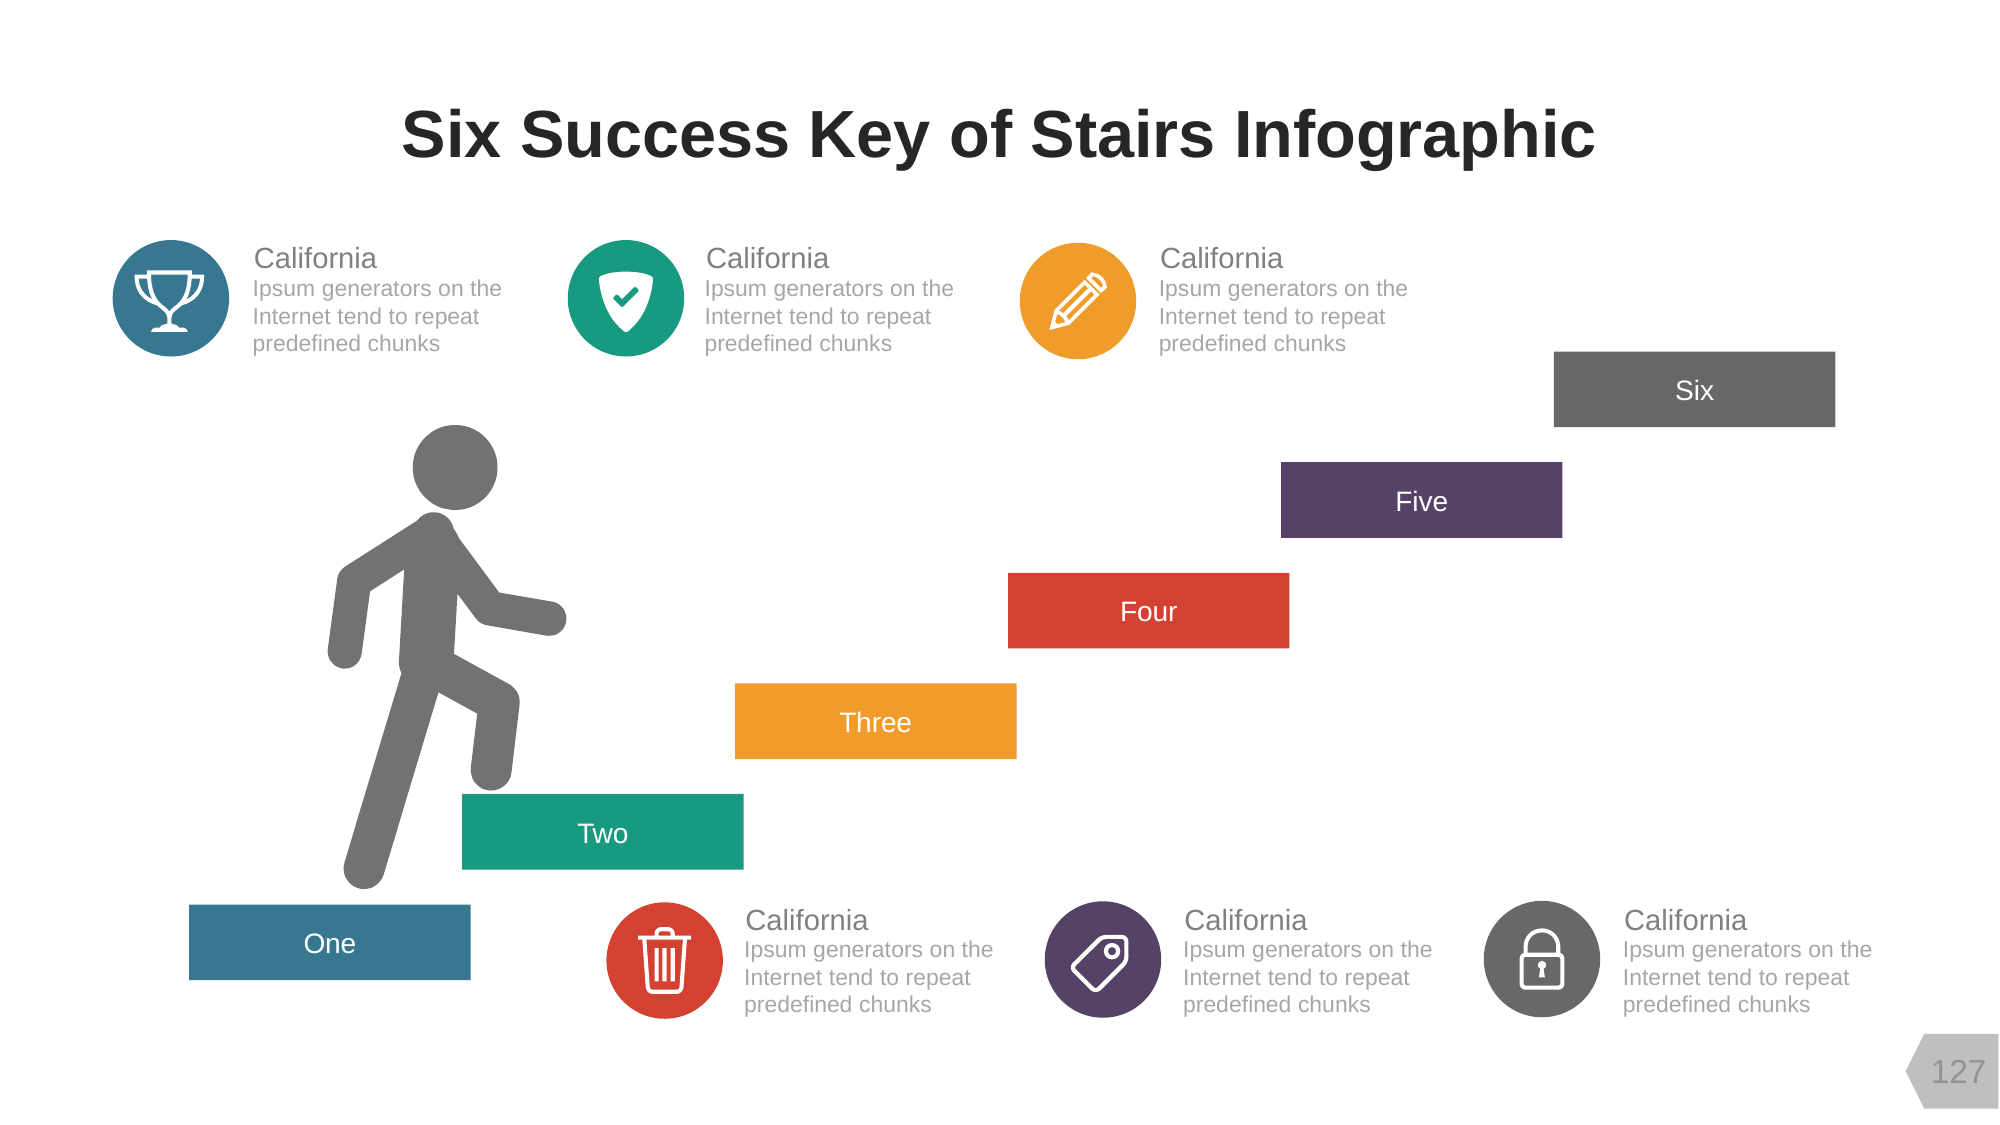

Six Success Key of Stairs Infographic
California
Ipsum generators on the Internet tend to repeat predefined chunks

California
Ipsum generators on the Internet tend to repeat predefined chunks

California
Ipsum generators on the Internet tend to repeat predefined chunks

Six

Five
Four
Three
Two
California
Ipsum generators on the Internet tend to repeat predefined chunks

California
Ipsum generators on the Internet tend to repeat predefined chunks

California
Ipsum generators on the Internet tend to repeat predefined chunks
One